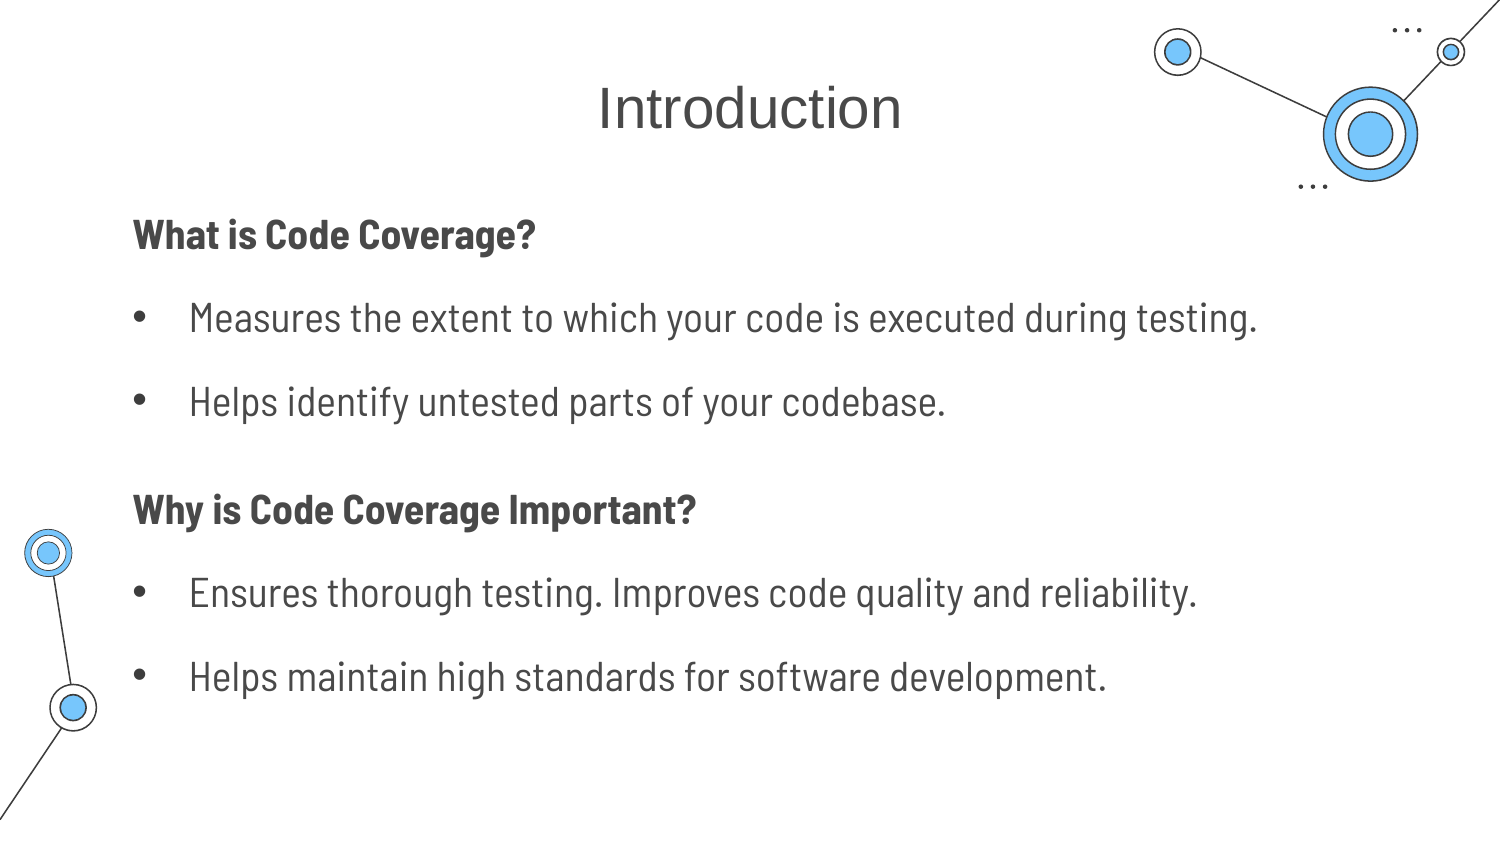

# Introduction
What is Code Coverage?
Measures the extent to which your code is executed during testing.
Helps identify untested parts of your codebase.
Why is Code Coverage Important?
Ensures thorough testing. Improves code quality and reliability.
Helps maintain high standards for software development.